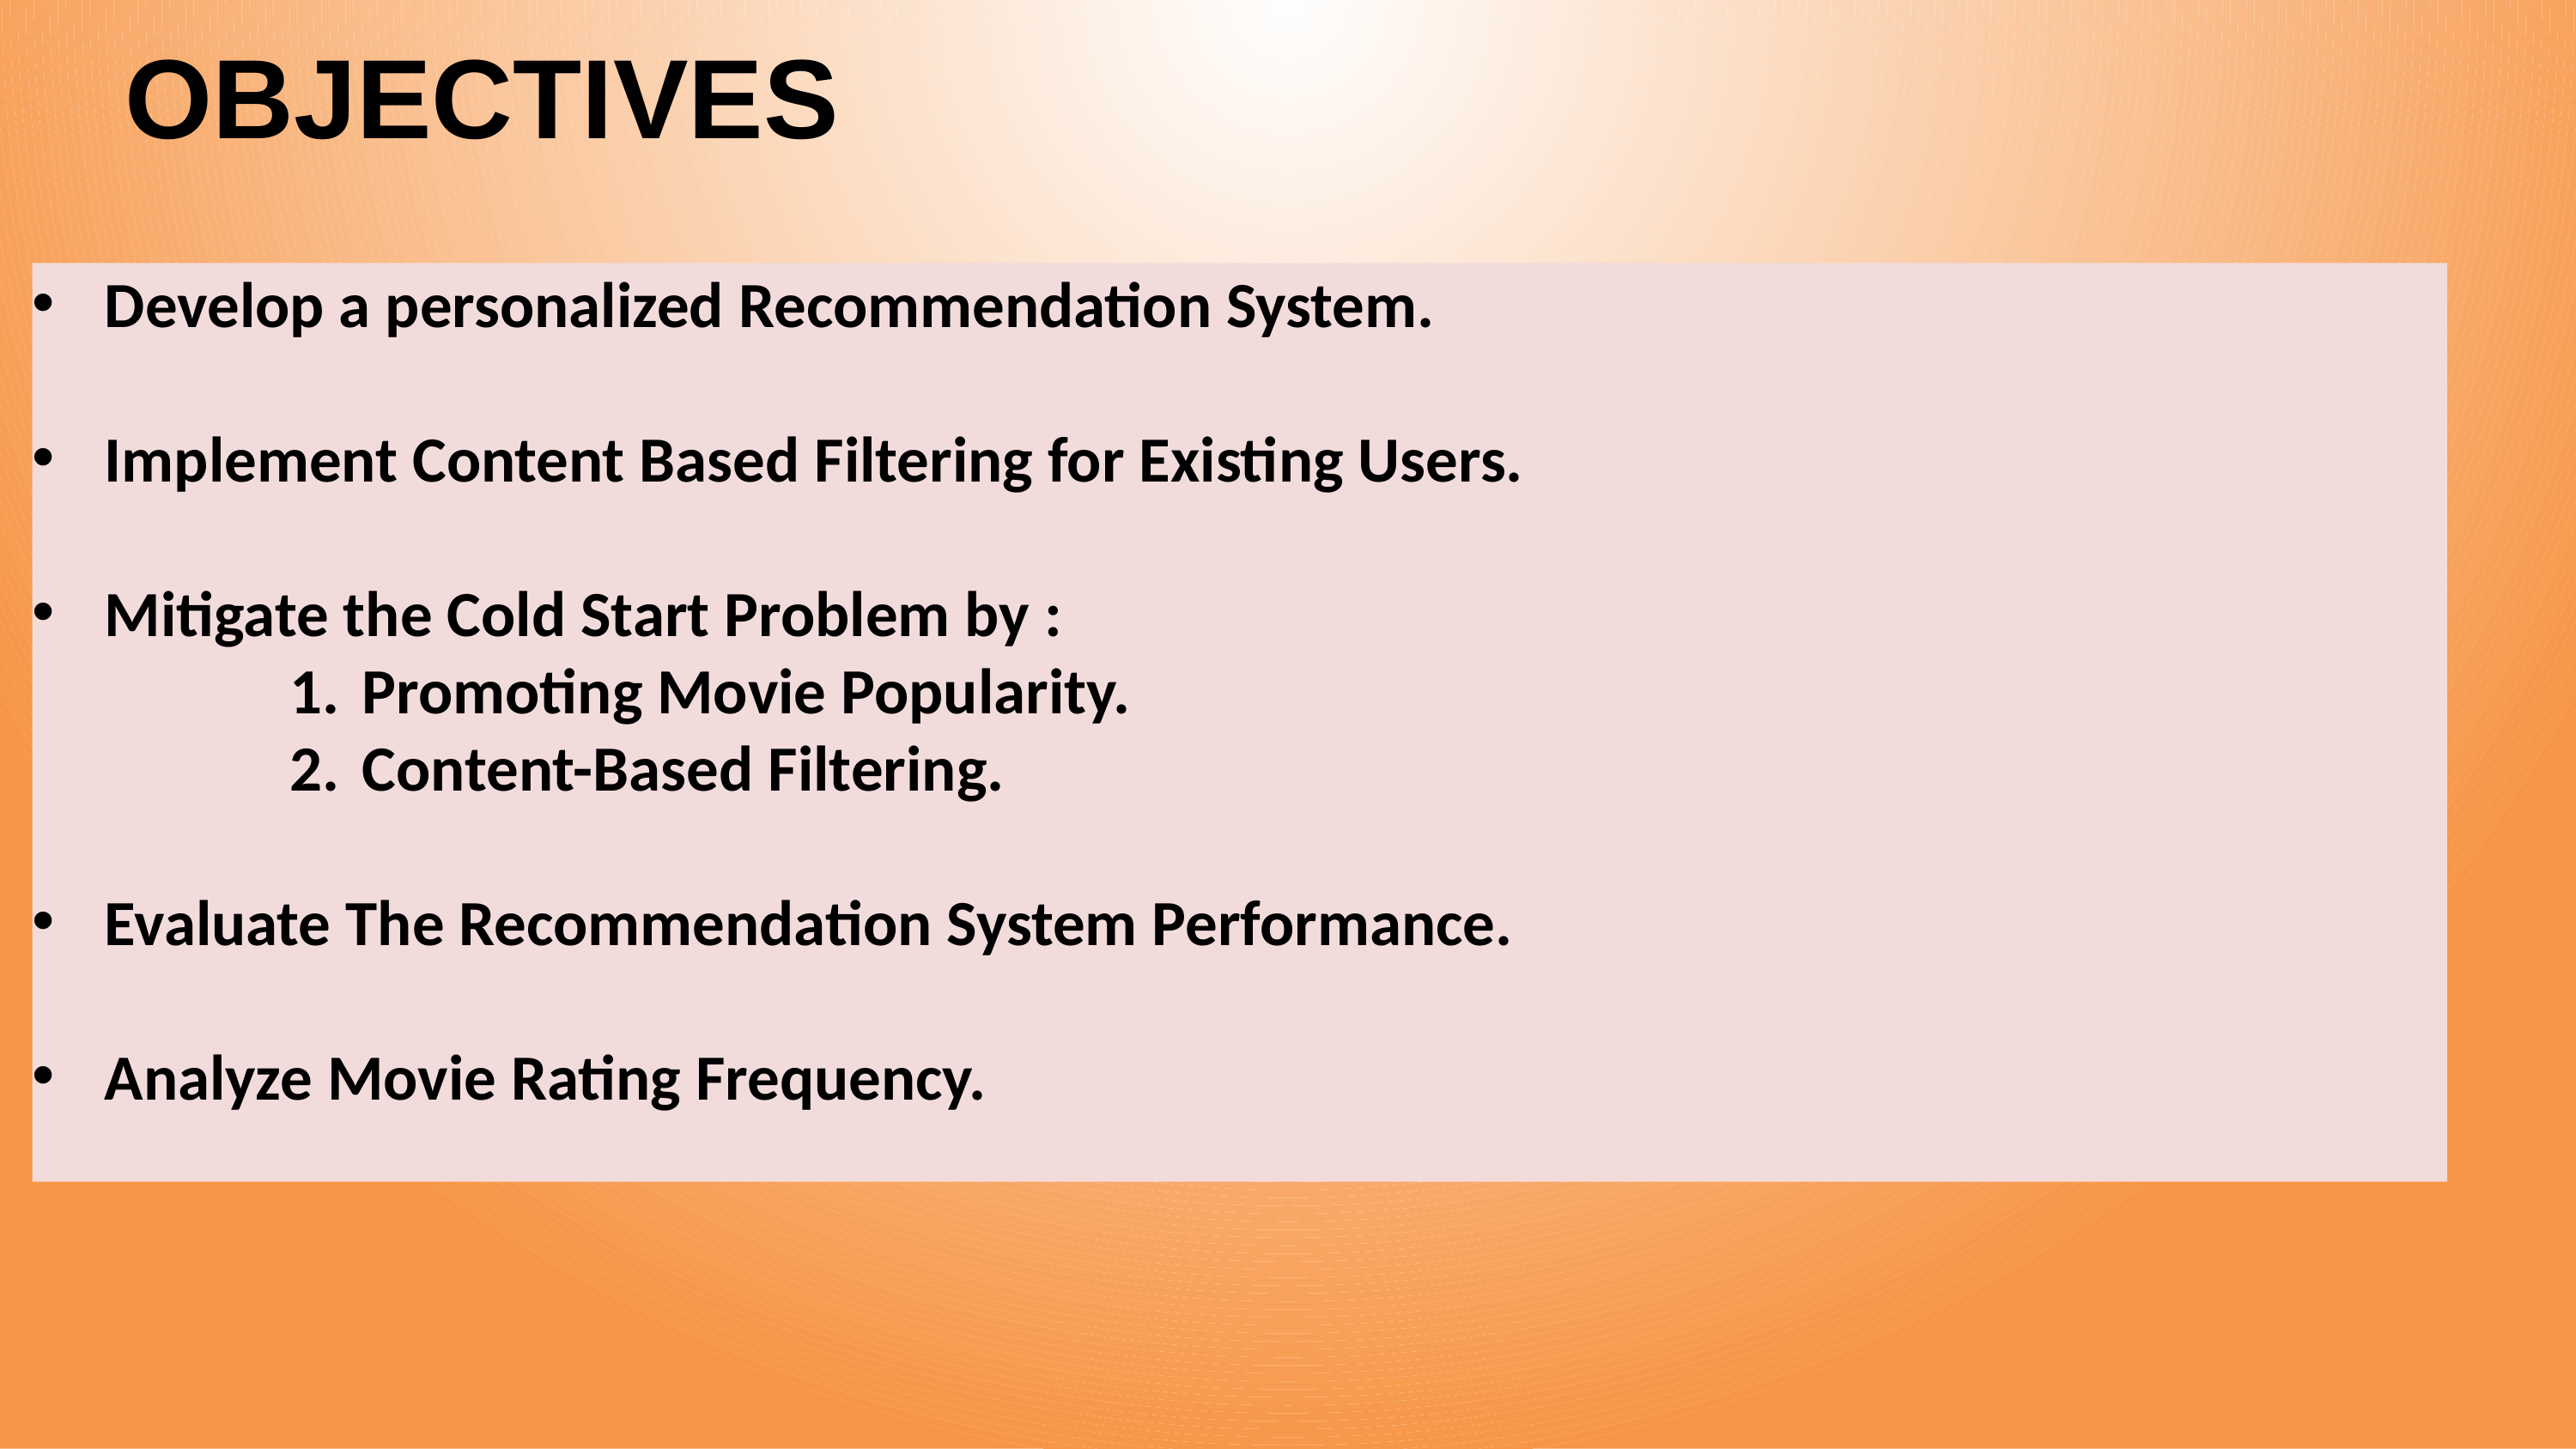

# OBJECTIVES
Develop a personalized Recommendation System.

Implement Content Based Filtering for Existing Users.

Mitigate the Cold Start Problem by :
Promoting Movie Popularity.
Content-Based Filtering.

Evaluate The Recommendation System Performance.

Analyze Movie Rating Frequency.